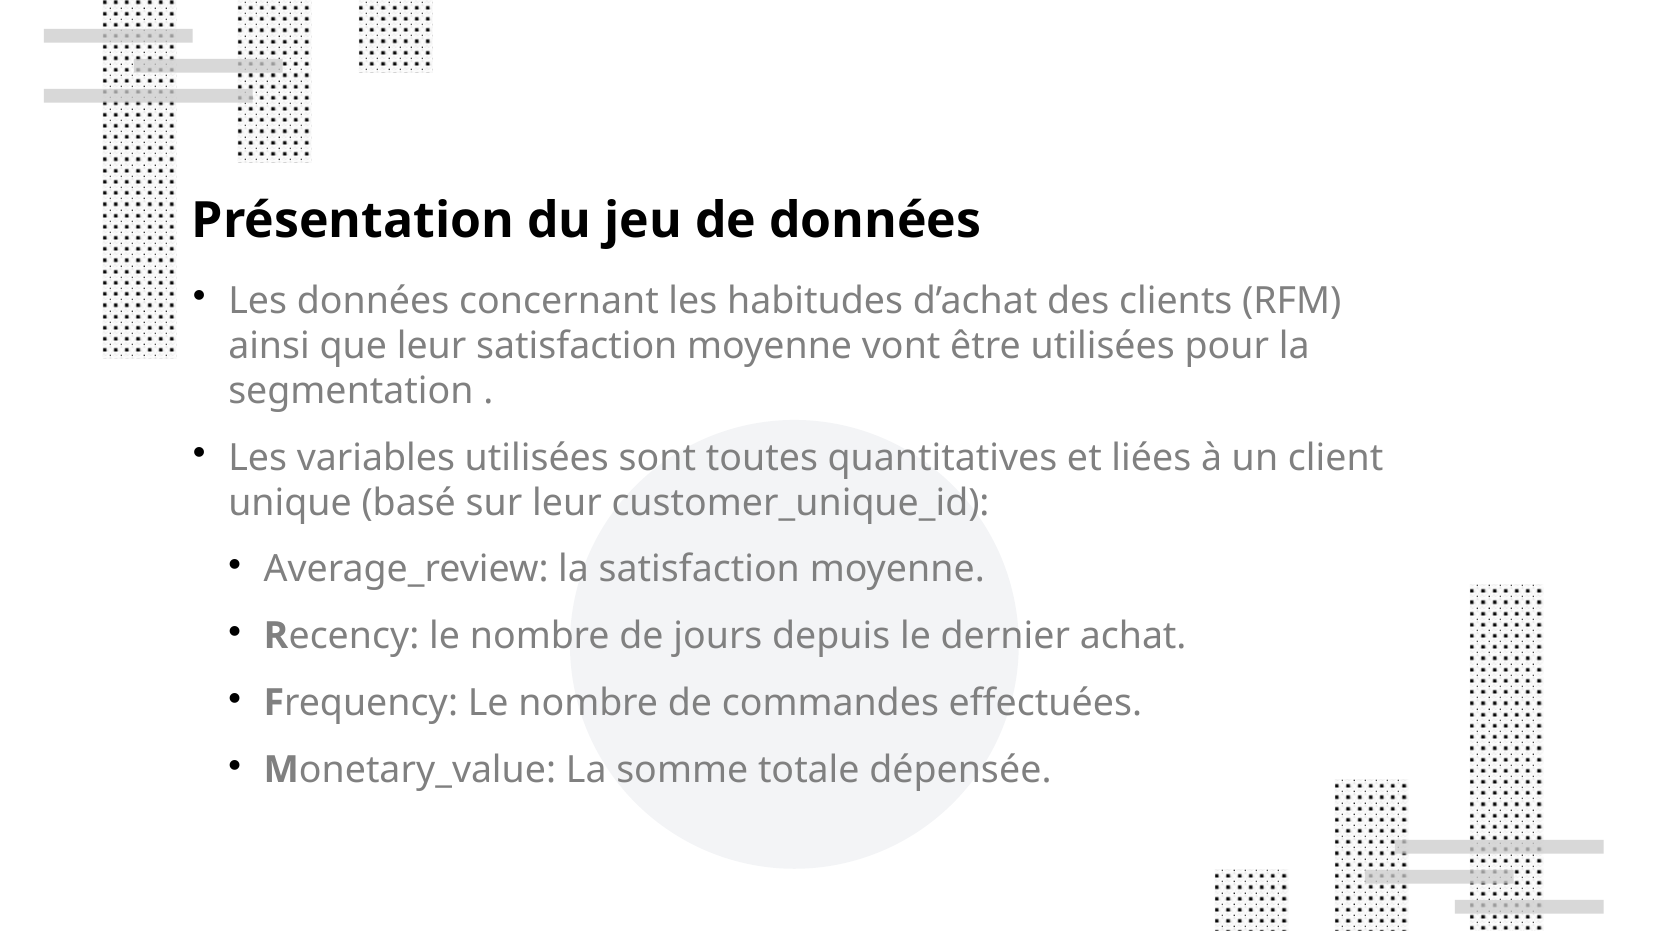

Présentation du jeu de données
Les données concernant les habitudes d’achat des clients (RFM) ainsi que leur satisfaction moyenne vont être utilisées pour la segmentation .
Les variables utilisées sont toutes quantitatives et liées à un client unique (basé sur leur customer_unique_id):
Average_review: la satisfaction moyenne.
Recency: le nombre de jours depuis le dernier achat.
Frequency: Le nombre de commandes effectuées.
Monetary_value: La somme totale dépensée.